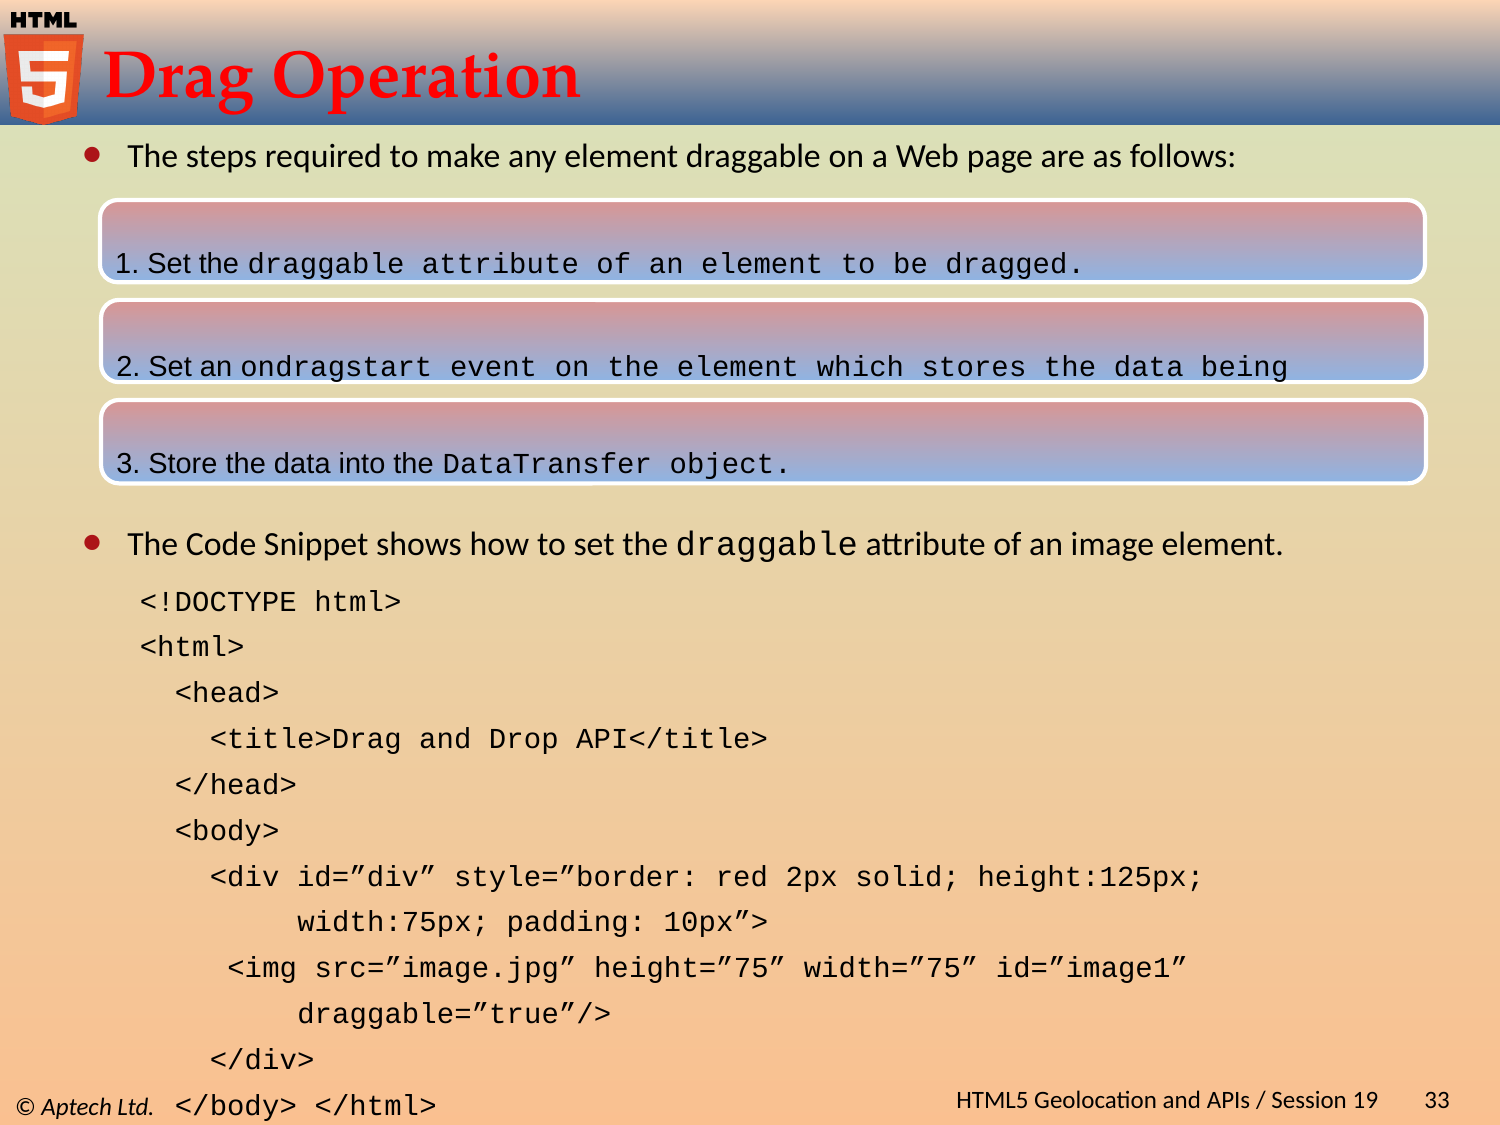

# Drag Operation
The steps required to make any element draggable on a Web page are as follows:

1. Set the draggable attribute of an element to be dragged.

2. Set an ondragstart event on the element which stores the data being dragged.

3. Store the data into the DataTransfer object.
The Code Snippet shows how to set the draggable attribute of an image element.
<!DOCTYPE html>
<html>
  <head>
    <title>Drag and Drop API</title>
  </head>
  <body>
    <div id=”div” style=”border: red 2px solid; height:125px;
         width:75px; padding: 10px”>
     <img src=”image.jpg” height=”75” width=”75” id=”image1”
         draggable=”true”/>
    </div>
  </body> </html>
HTML5 Geolocation and APIs / Session 19
33